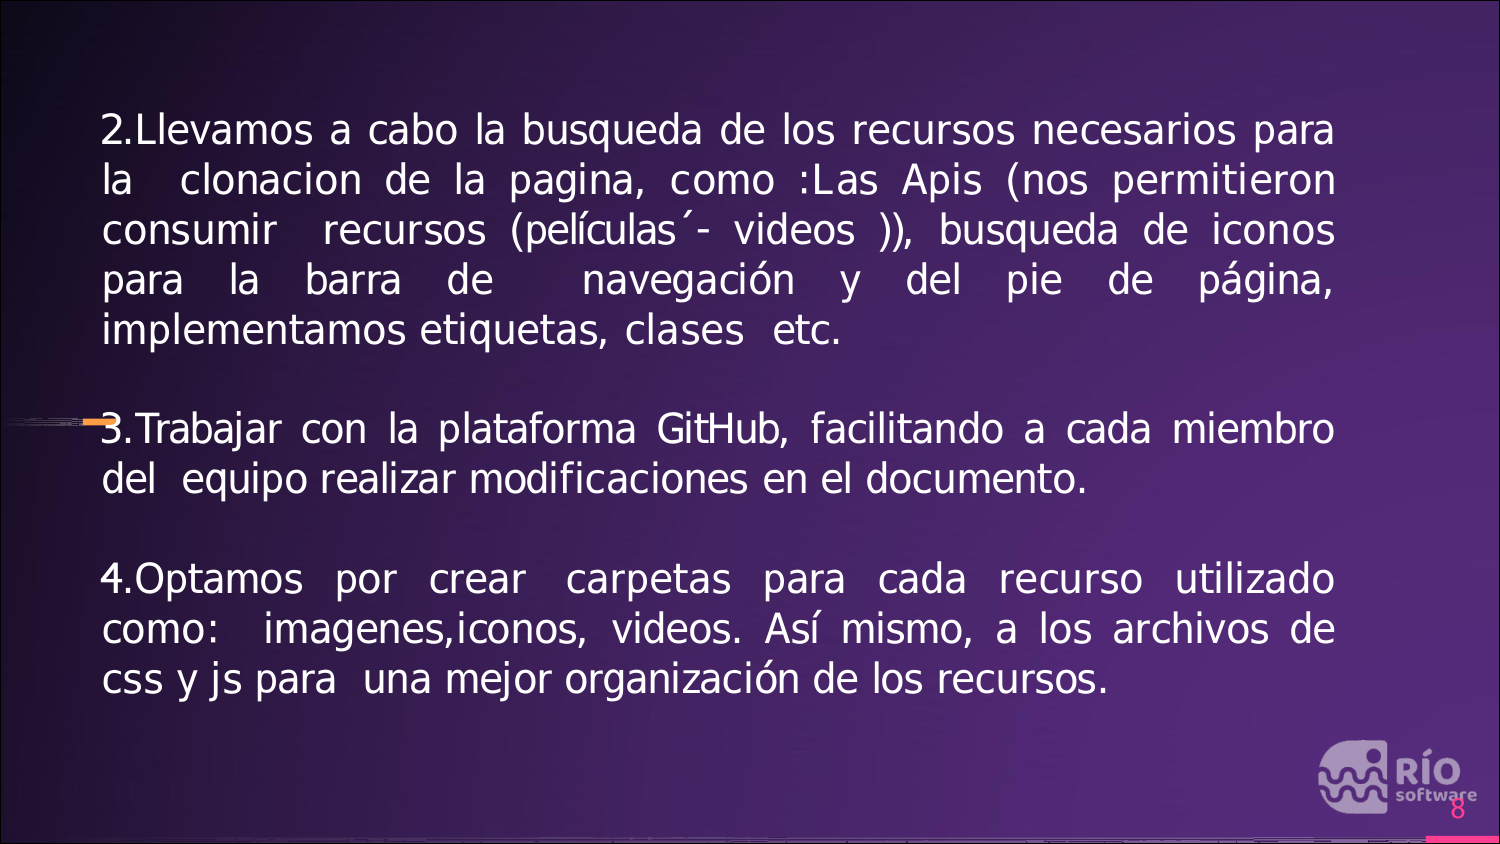

Llevamos a cabo la busqueda de los recursos necesarios para la  clonacion de la pagina, como :Las Apis (nos permitieron consumir  recursos (películas´- videos )), busqueda de iconos para la barra de  navegación y del pie de página, implementamos etiquetas, clases  etc.

Trabajar con la plataforma GitHub, facilitando a cada miembro del  equipo realizar modificaciones en el documento.

Optamos por crear carpetas para cada recurso utilizado como:  imagenes,iconos, videos. Así mismo, a los archivos de css y js para  una mejor organización de los recursos.
8